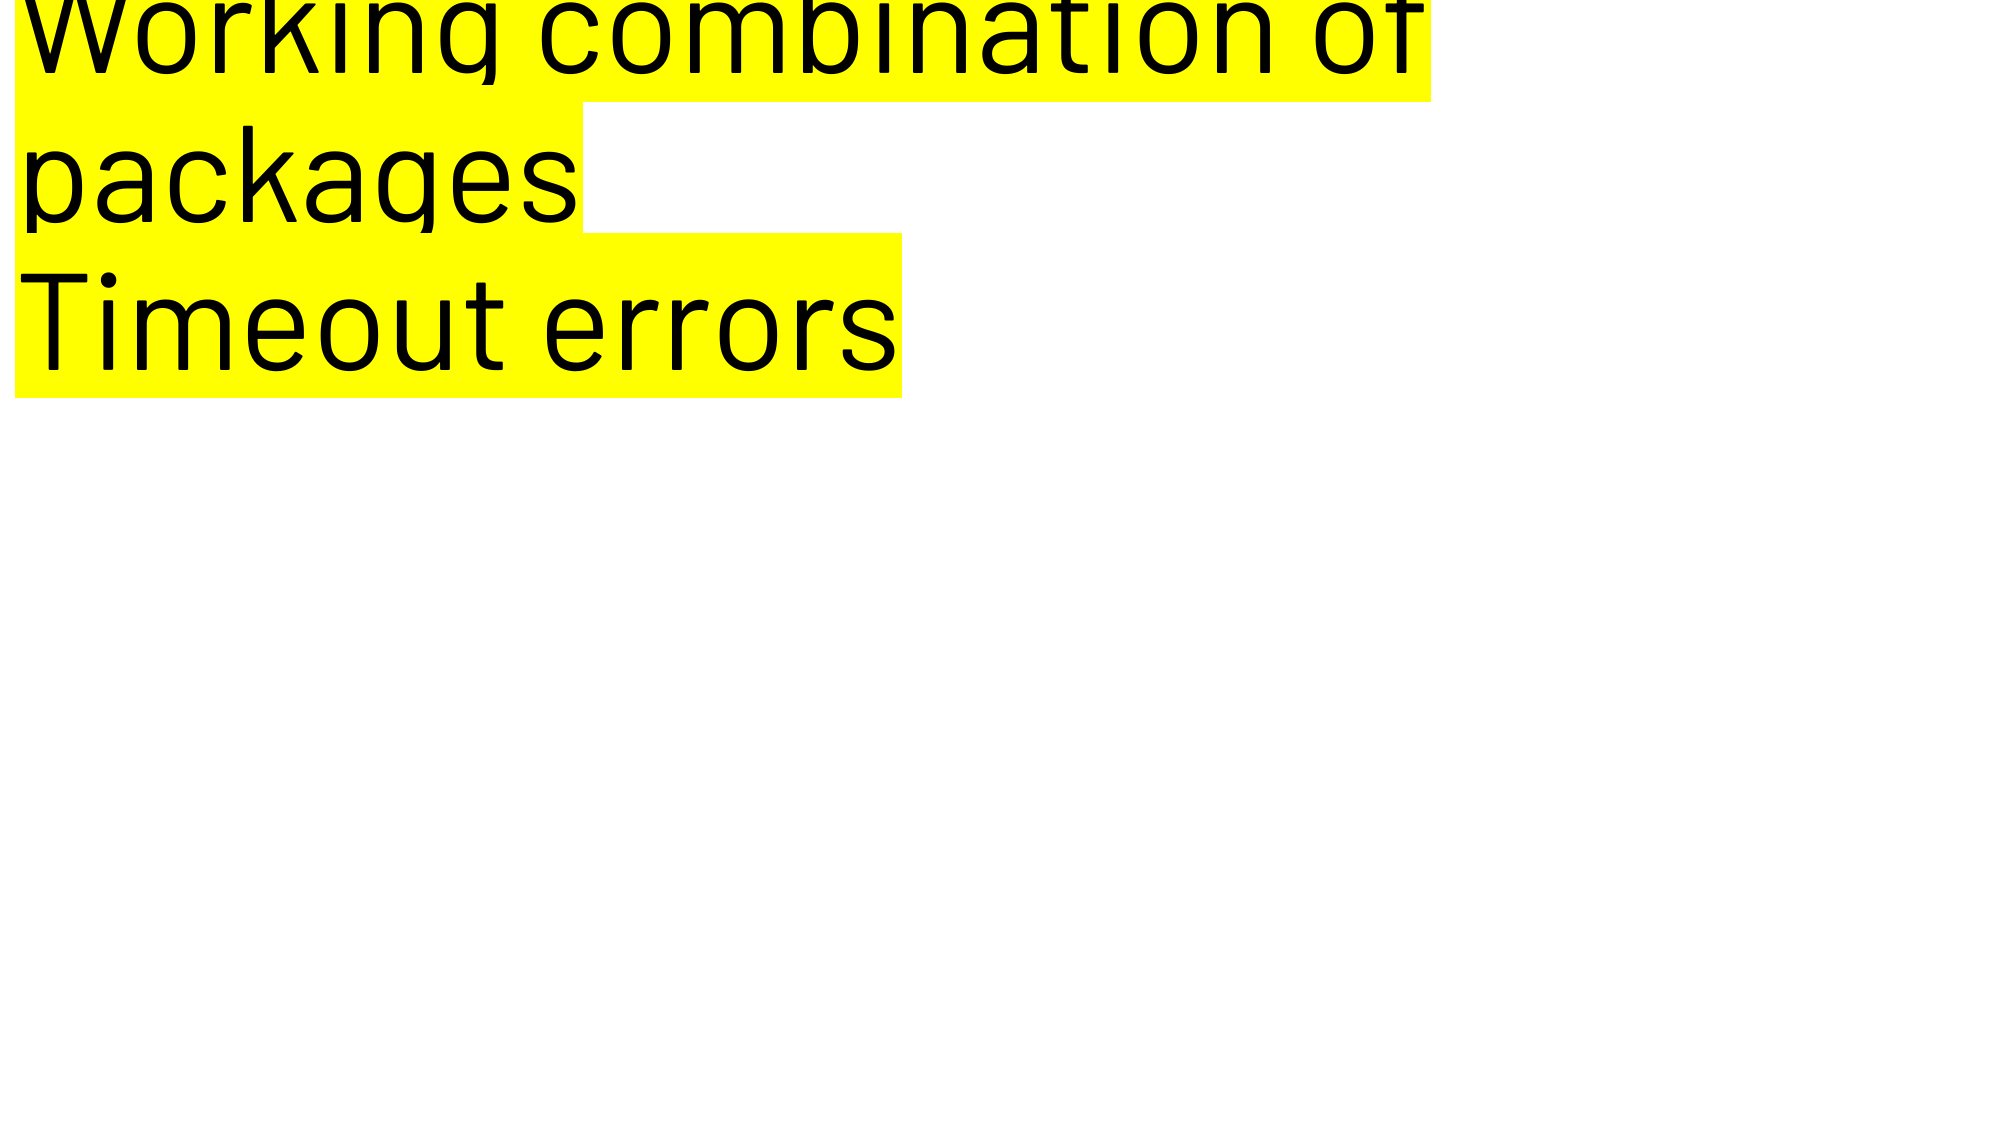

# Working combination of packages Timeout errors